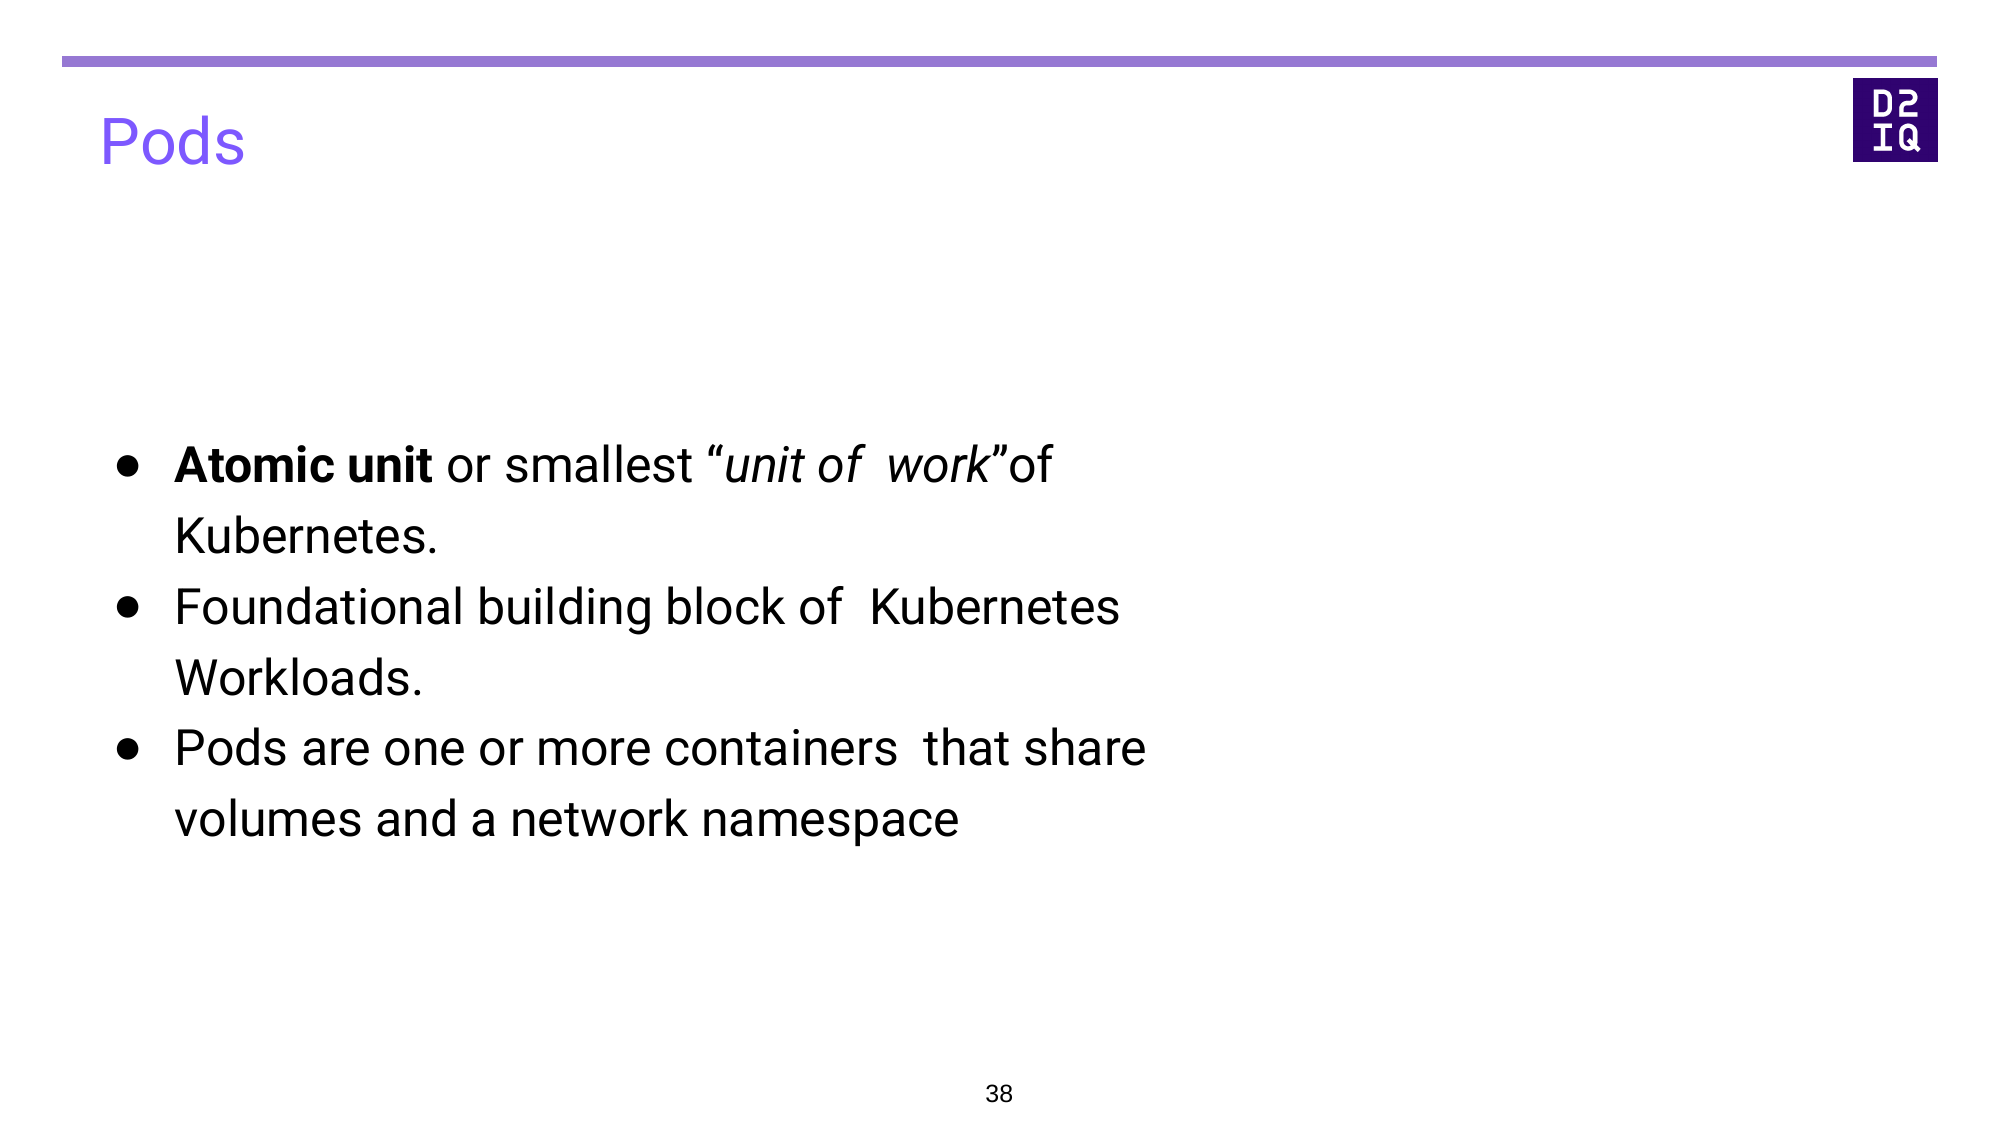

# Pods
Atomic unit or smallest “unit of  work”of Kubernetes.
Foundational building block of  Kubernetes Workloads.
Pods are one or more containers  that share volumes and a network namespace

38